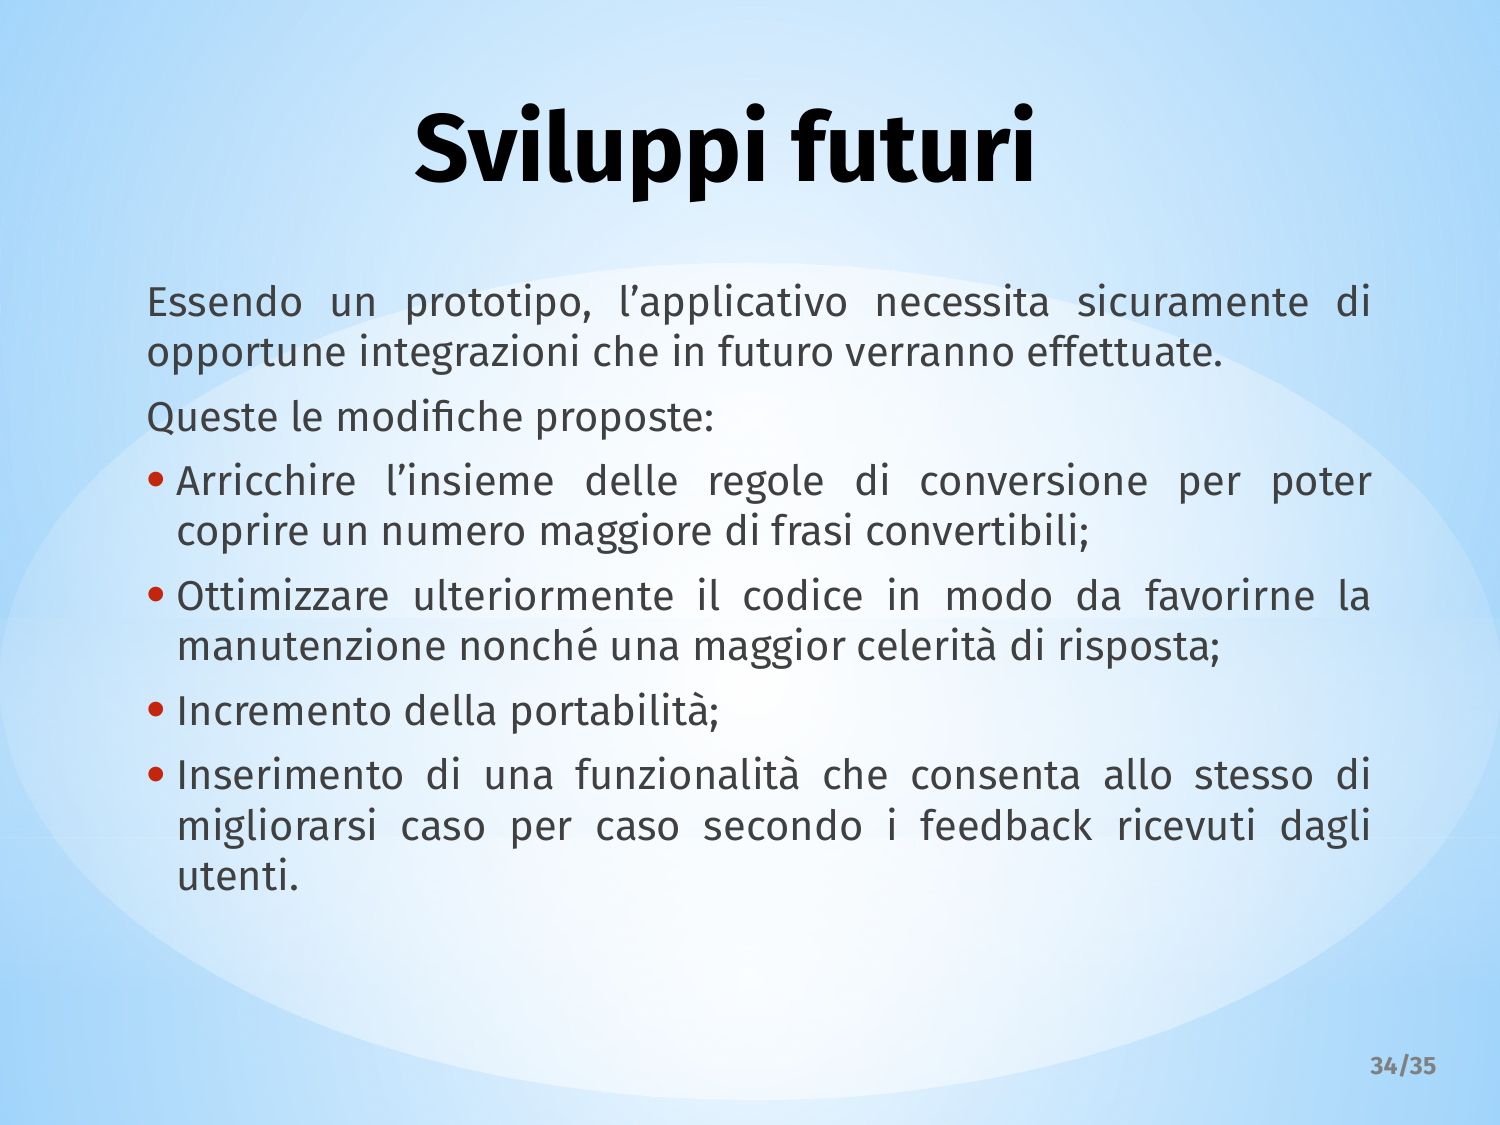

# Sviluppi futuri
Essendo un prototipo, l’applicativo necessita sicuramente di opportune integrazioni che in futuro verranno effettuate.
Queste le modifiche proposte:
Arricchire l’insieme delle regole di conversione per poter coprire un numero maggiore di frasi convertibili;
Ottimizzare ulteriormente il codice in modo da favorirne la manutenzione nonché una maggior celerità di risposta;
Incremento della portabilità;
Inserimento di una funzionalità che consenta allo stesso di migliorarsi caso per caso secondo i feedback ricevuti dagli utenti.

34/35